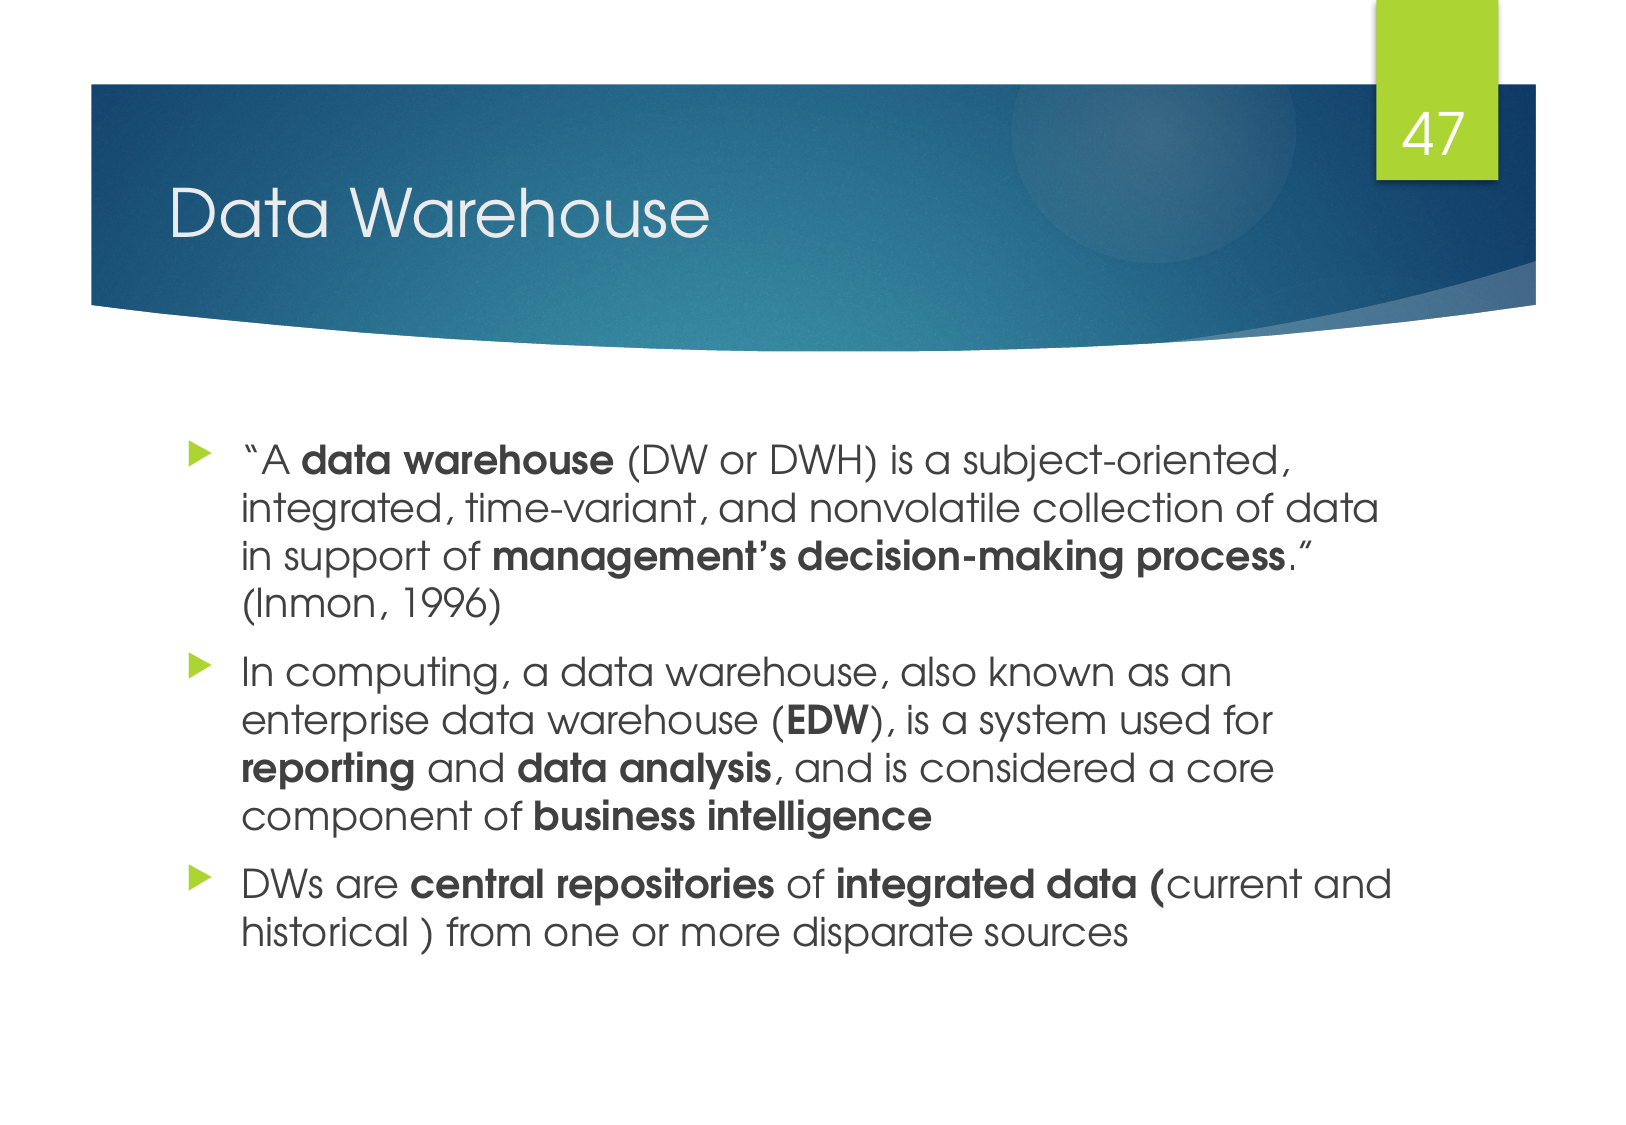

47
# Data Warehouse
“A data warehouse (DW or DWH) is a subject-oriented, integrated, time-variant, and nonvolatile collection of data in support of management’s decision-making process.” (Inmon, 1996)
In computing, a data warehouse, also known as an enterprise data warehouse (EDW), is a system used for reporting and data analysis, and is considered a core component of business intelligence
DWs are central repositories of integrated data (current and historical ) from one or more disparate sources